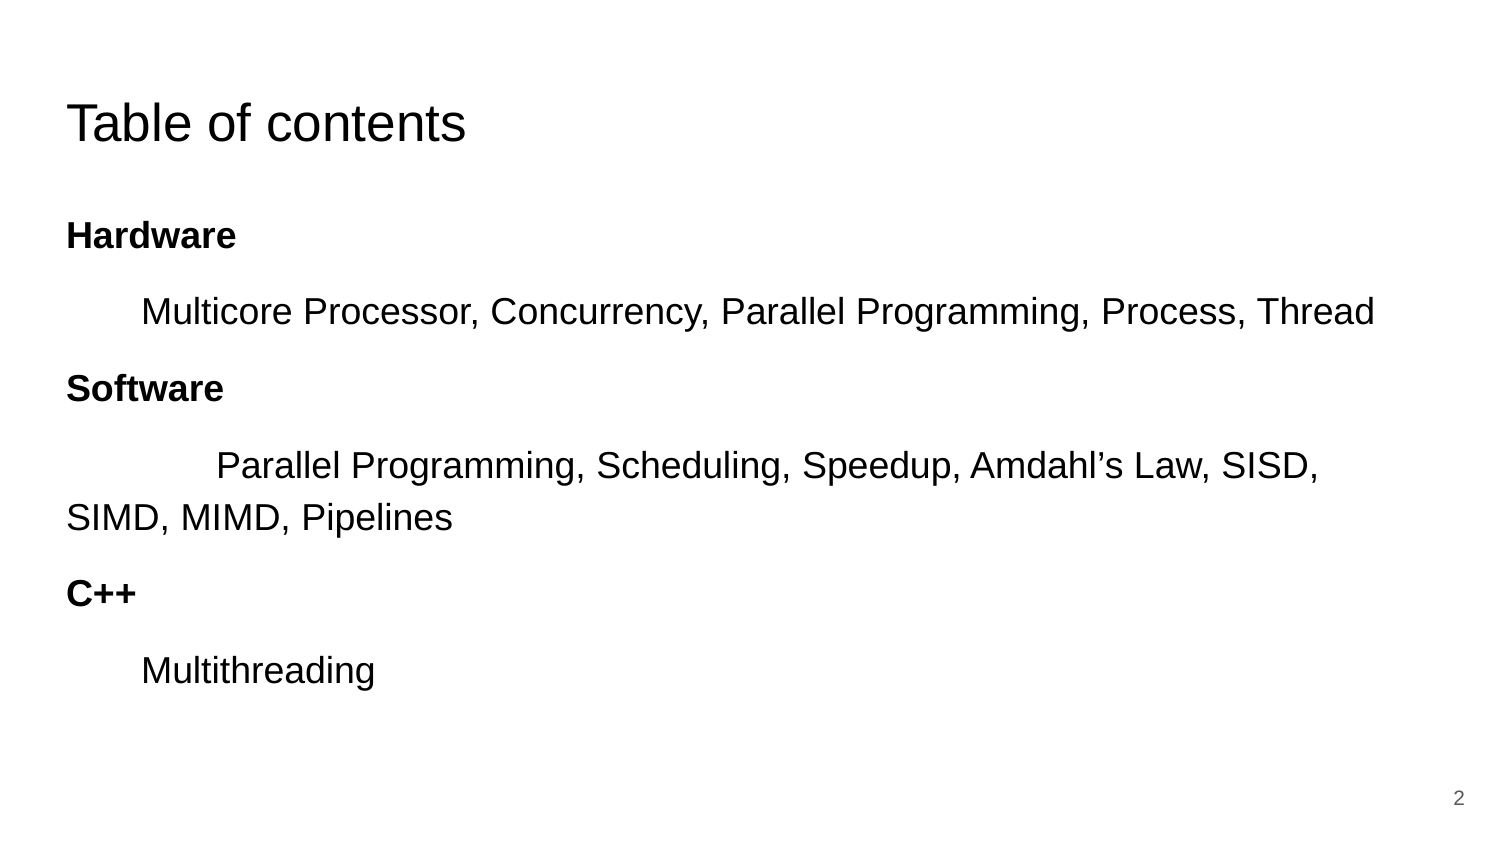

# Table of contents
Hardware
Multicore Processor, Concurrency, Parallel Programming, Process, Thread
Software
	Parallel Programming, Scheduling, Speedup, Amdahl’s Law, SISD, SIMD, MIMD, Pipelines
C++
Multithreading
2